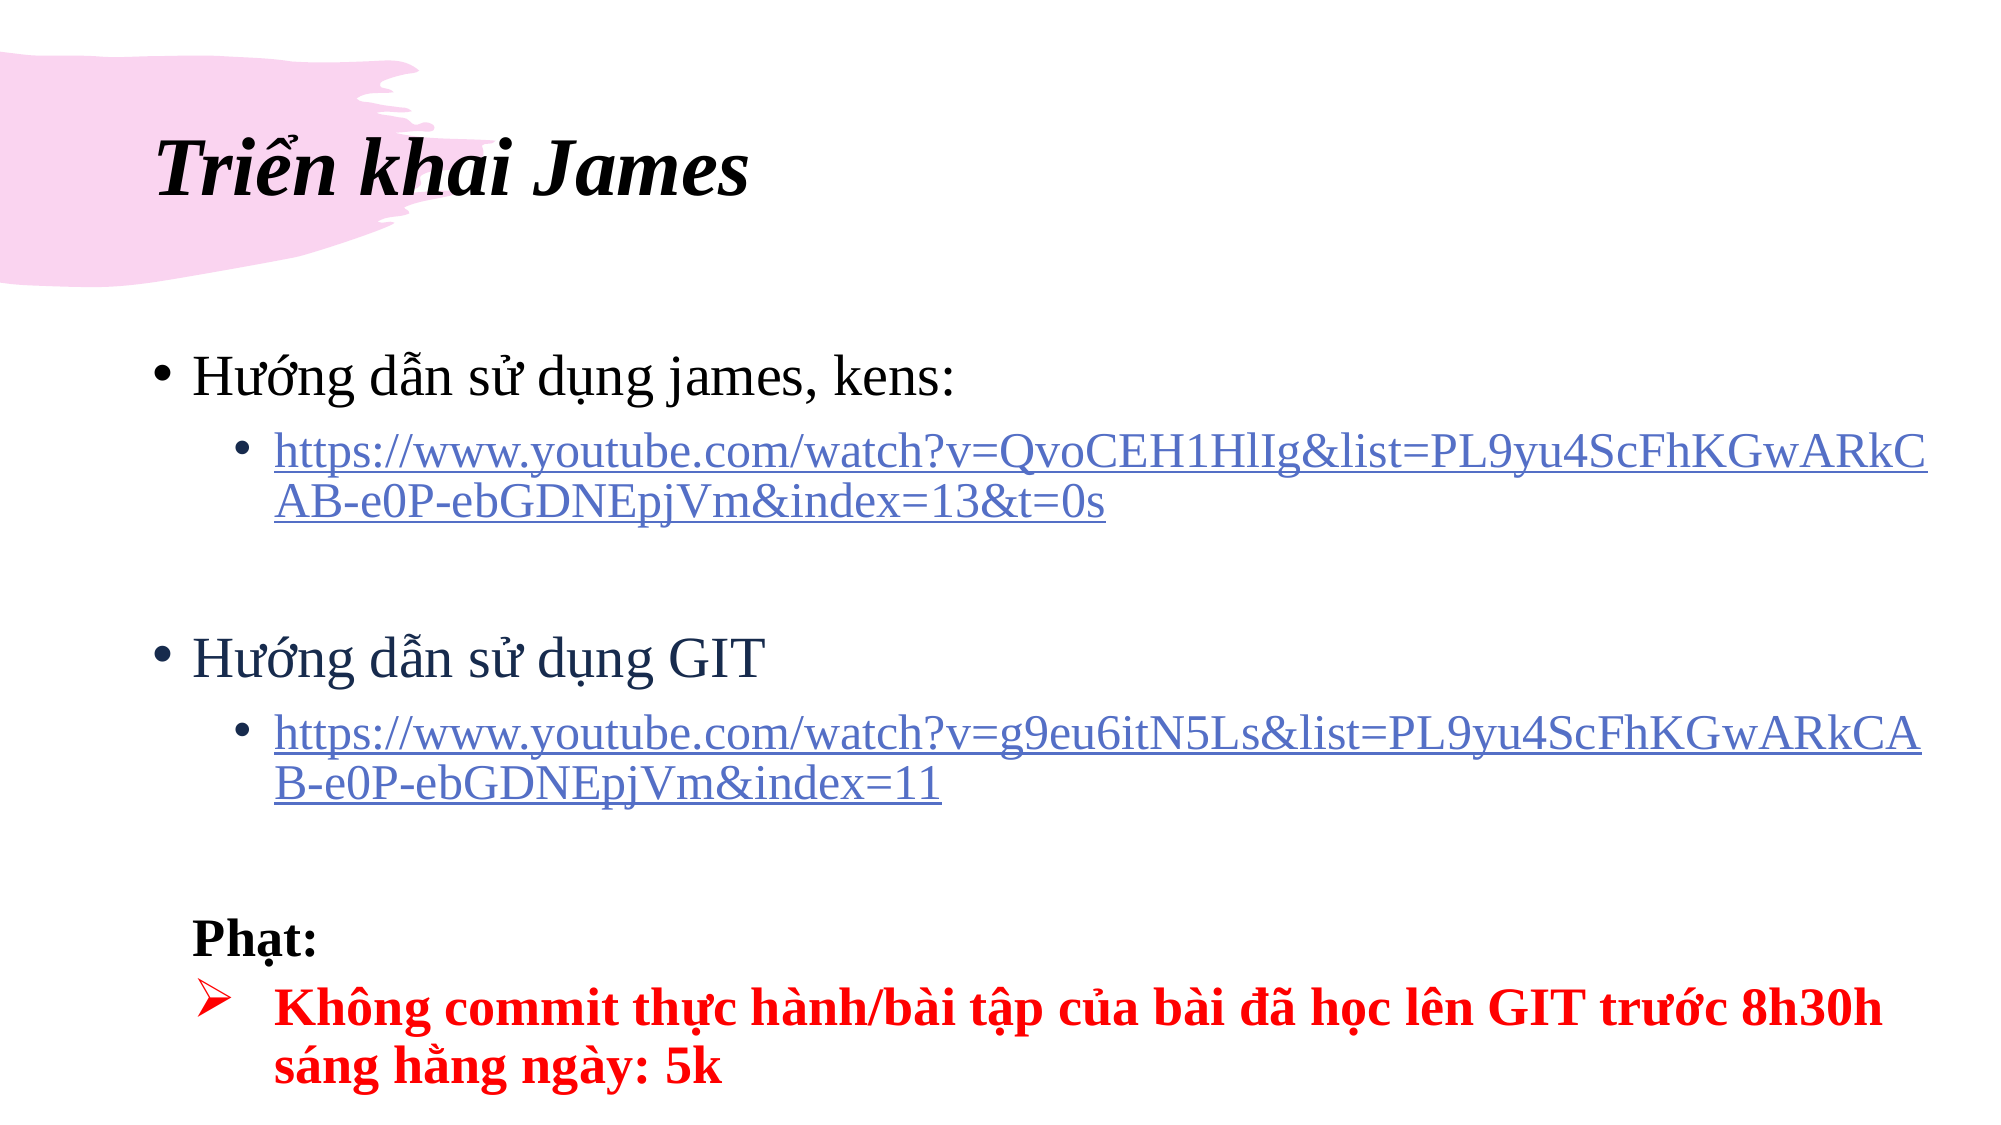

# Triển khai James
Hướng dẫn sử dụng james, kens:
https://www.youtube.com/watch?v=QvoCEH1HlIg&list=PL9yu4ScFhKGwARkCAB-e0P-ebGDNEpjVm&index=13&t=0s

Hướng dẫn sử dụng GIT
https://www.youtube.com/watch?v=g9eu6itN5Ls&list=PL9yu4ScFhKGwARkCAB-e0P-ebGDNEpjVm&index=11

Phạt:
Không commit thực hành/bài tập của bài đã học lên GIT trước 8h30h sáng hằng ngày: 5k